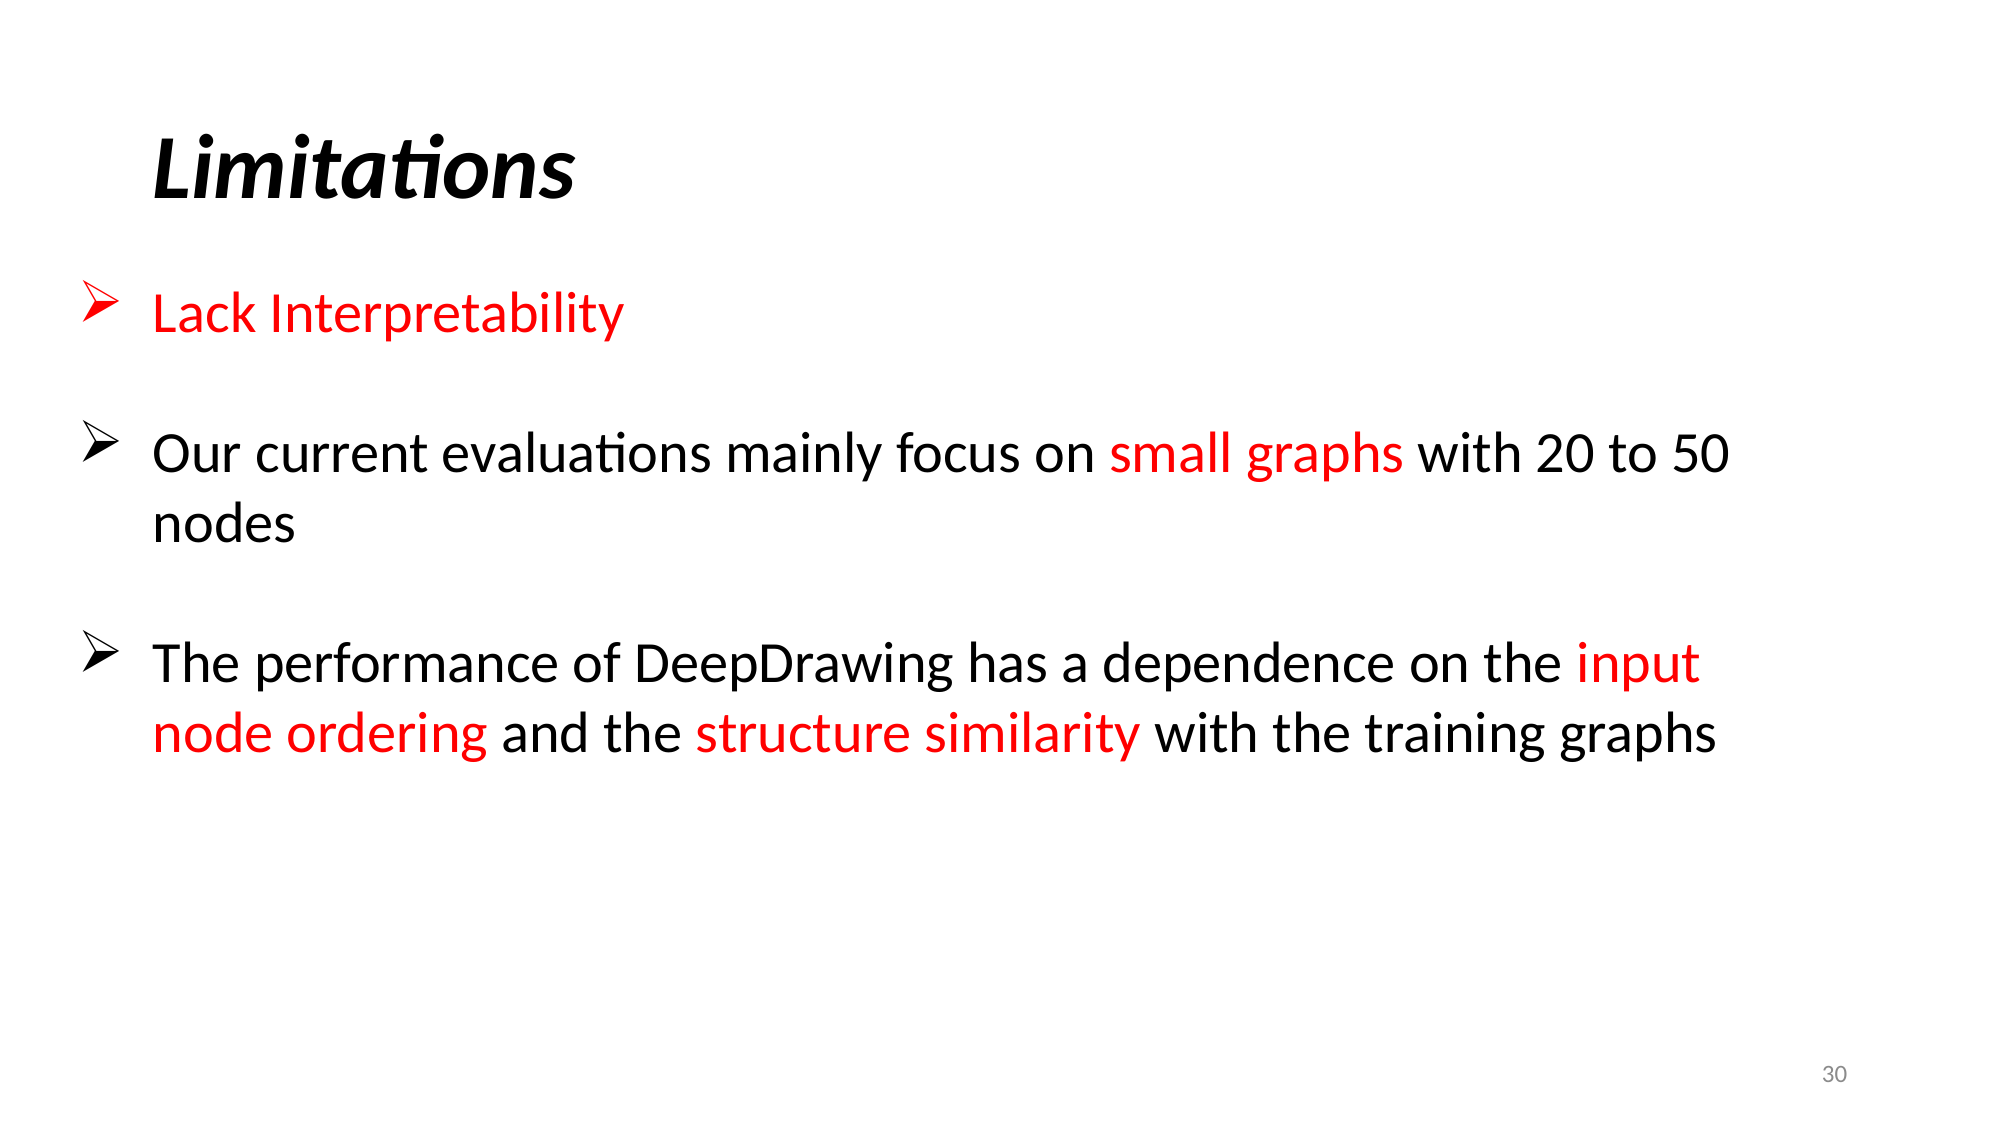

# Limitations
Lack Interpretability

Our current evaluations mainly focus on small graphs with 20 to 50 nodes

The performance of DeepDrawing has a dependence on the input node ordering and the structure similarity with the training graphs

30